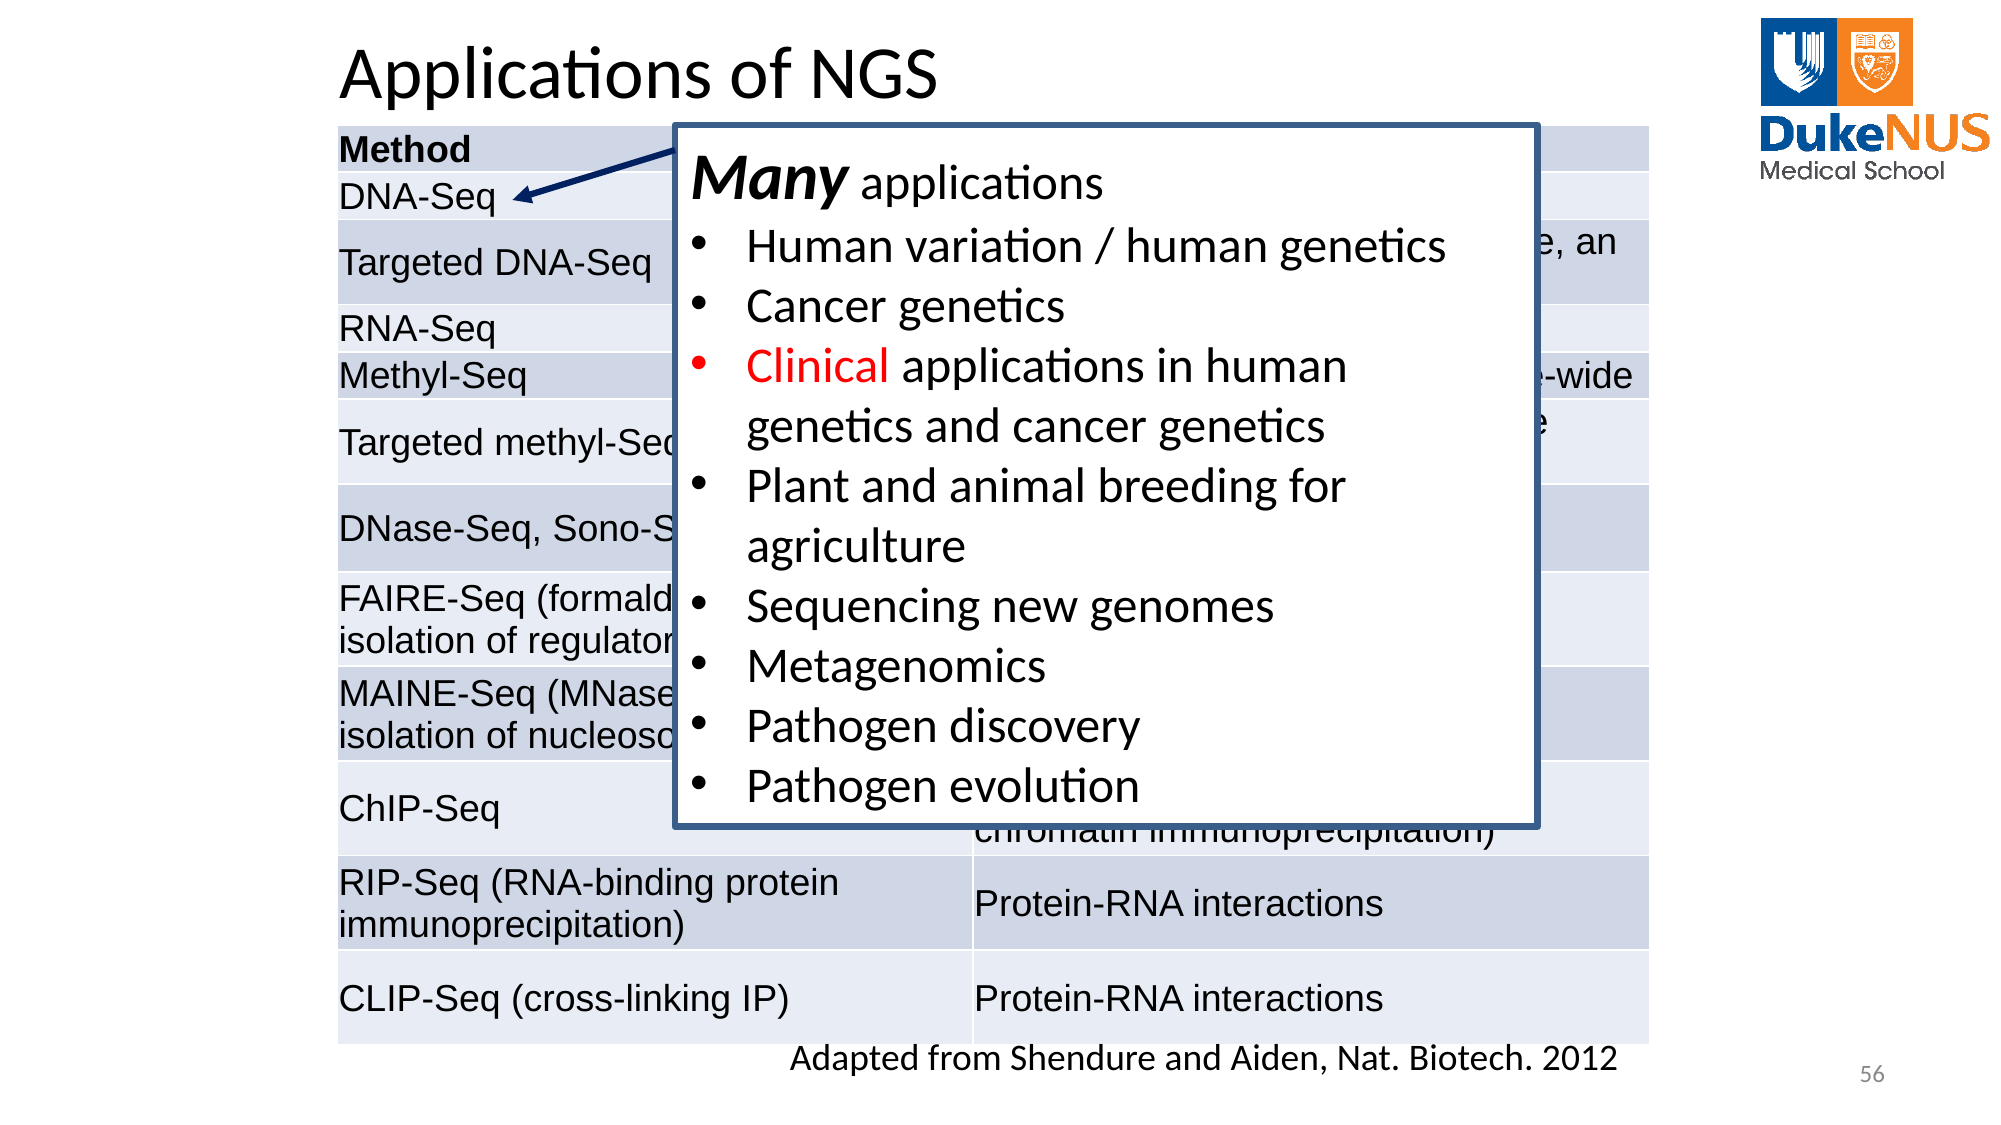

# Applications of NGS
| Method | To determine… |
| --- | --- |
| DNA-Seq | A genome sequence |
| Targeted DNA-Seq | A subset of a genome (for example, an exome) |
| RNA-Seq | RNA (that is, the transcriptome) |
| Methyl-Seq | Sites of DNA methylation, genome-wide |
| Targeted methyl-Seq | DNA methylation in a subset of the genome |
| DNase-Seq, Sono-Seq | Active regulatory chromatin (nucleosome-depleted) |
| FAIRE-Seq (formaldehyde-assisted isolation of regulatory elements) | Active regulatory chromatin (nucleosome-depleted) |
| MAINE-Seq (MNase-assisted isolation of nucleosomes) | Histone-bound DNA (nucleosome positioning) |
| ChIP-Seq | Protein-DNA interactions (using chromatin immunoprecipitation) |
| RIP-Seq (RNA-binding protein immunoprecipitation) | Protein-RNA interactions |
| CLIP-Seq (cross-linking IP) | Protein-RNA interactions |
Many applications
Human variation / human genetics
Cancer genetics
Clinical applications in human genetics and cancer genetics
Plant and animal breeding for agriculture
Sequencing new genomes
Metagenomics
Pathogen discovery
Pathogen evolution
Adapted from Shendure and Aiden, Nat. Biotech. 2012
56